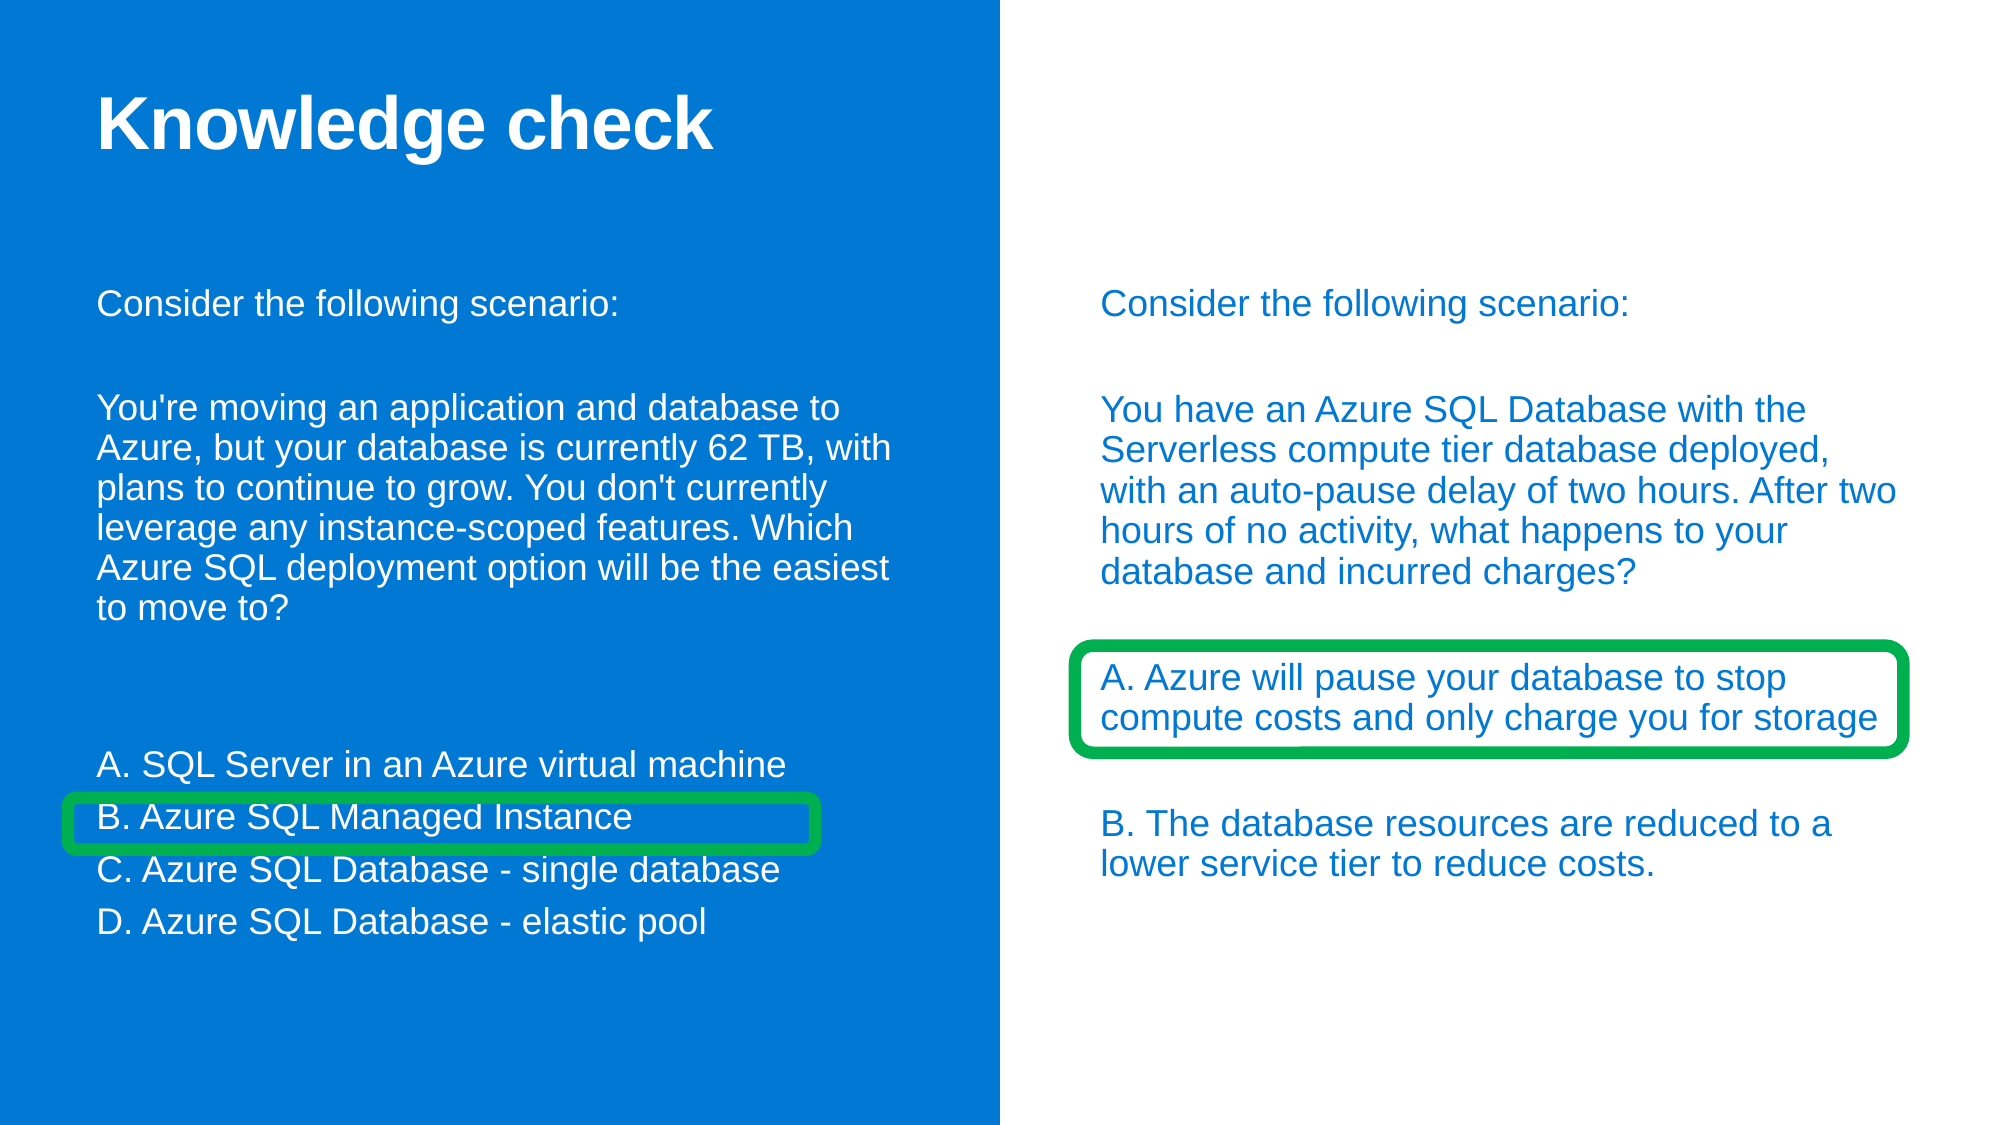

# Knowledge check
Consider the following scenario:

You're moving an application and database to Azure, but your database is currently 62 TB, with plans to continue to grow. You don't currently leverage any instance-scoped features. Which Azure SQL deployment option will be the easiest to move to?

A. SQL Server in an Azure virtual machine
B. Azure SQL Managed Instance
C. Azure SQL Database - single database
D. Azure SQL Database - elastic pool

Consider the following scenario:

You have an Azure SQL Database with the Serverless compute tier database deployed, with an auto-pause delay of two hours. After two hours of no activity, what happens to your database and incurred charges?

A. Azure will pause your database to stop compute costs and only charge you for storage

B. The database resources are reduced to a lower service tier to reduce costs.